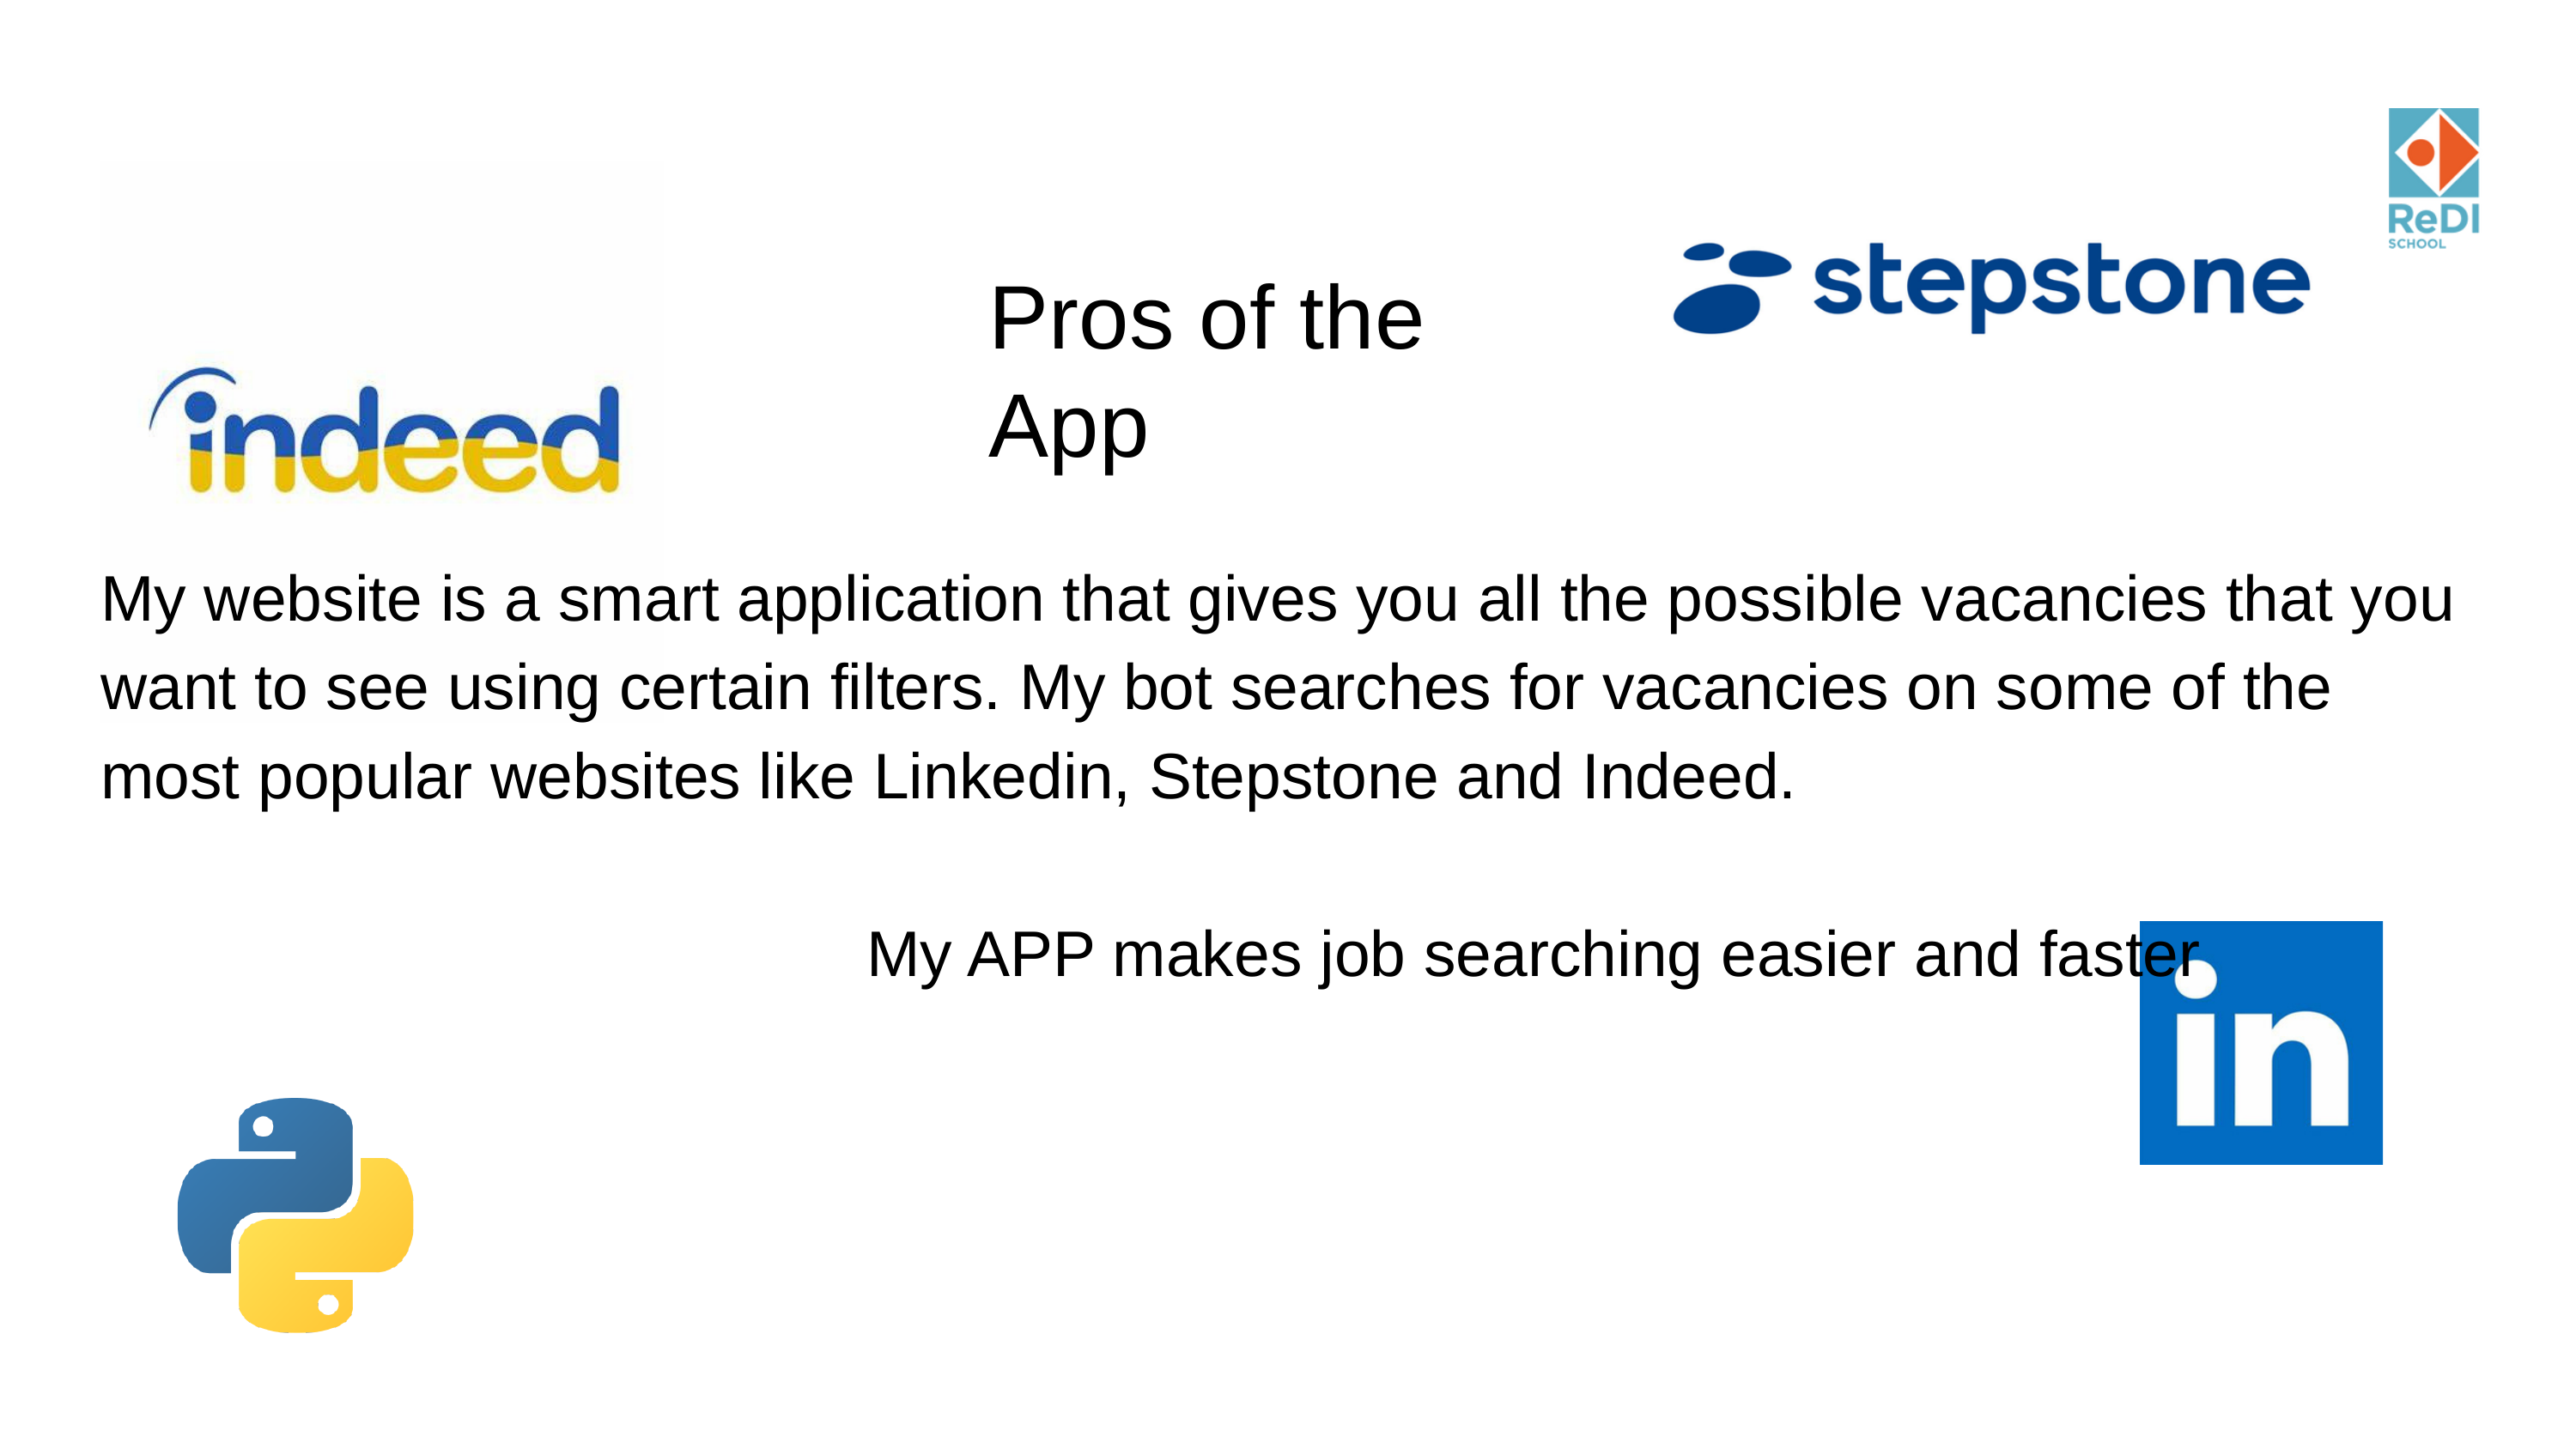

Pros of the App
My website is a smart application that gives you all the possible vacancies that you want to see using certain filters. My bot searches for vacancies on some of the most popular websites like Linkedin, Stepstone and Indeed.

                                           My APP makes job searching easier and faster